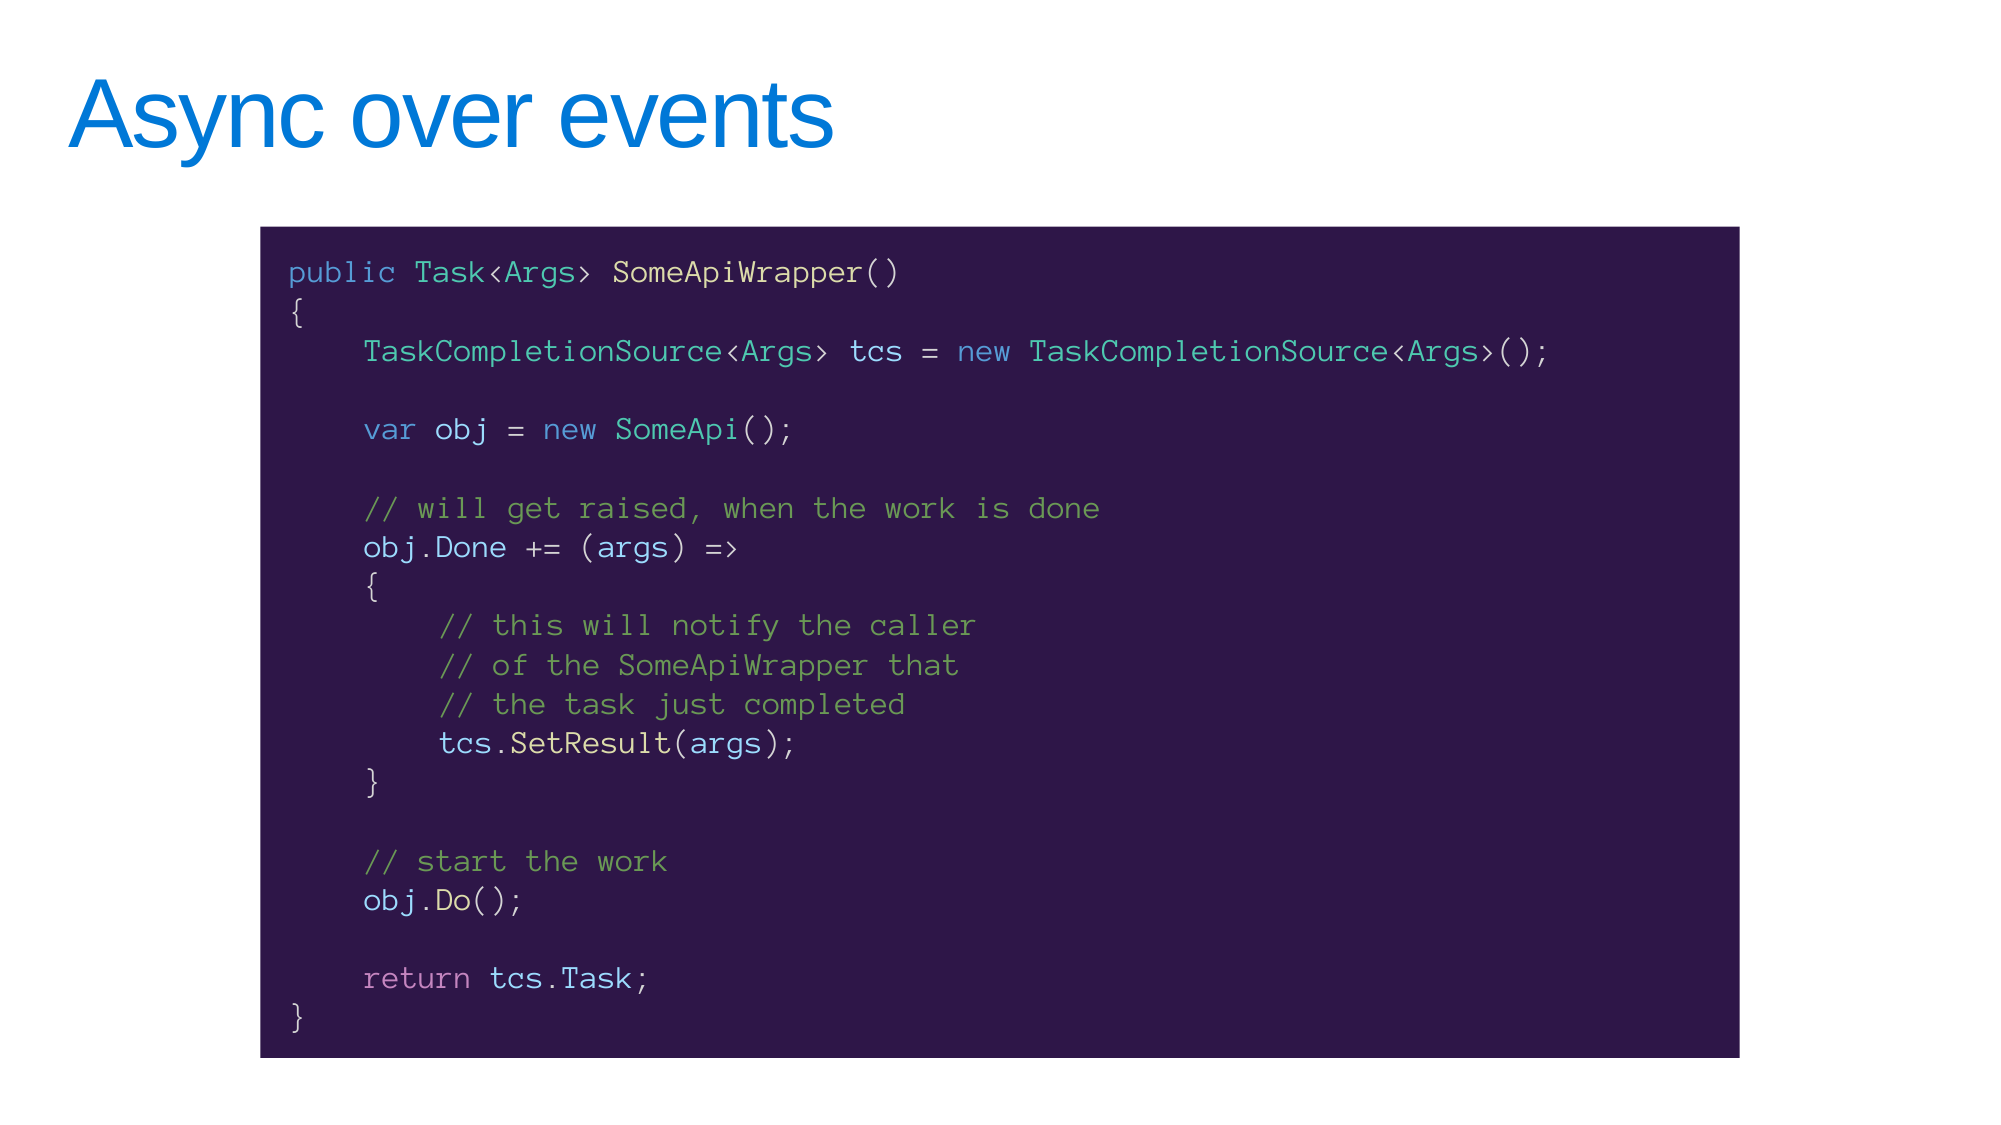

# Async over events
public Task<Args> SomeApiWrapper()
{
TaskCompletionSource<Args> tcs = new TaskCompletionSource<Args>();
var obj = new SomeApi();
// will get raised, when the work is done
obj.Done += (args) =>
{
// this will notify the caller
// of the SomeApiWrapper that
// the task just completed
tcs.SetResult(args);
}
// start the work
obj.Do();
return tcs.Task;
}